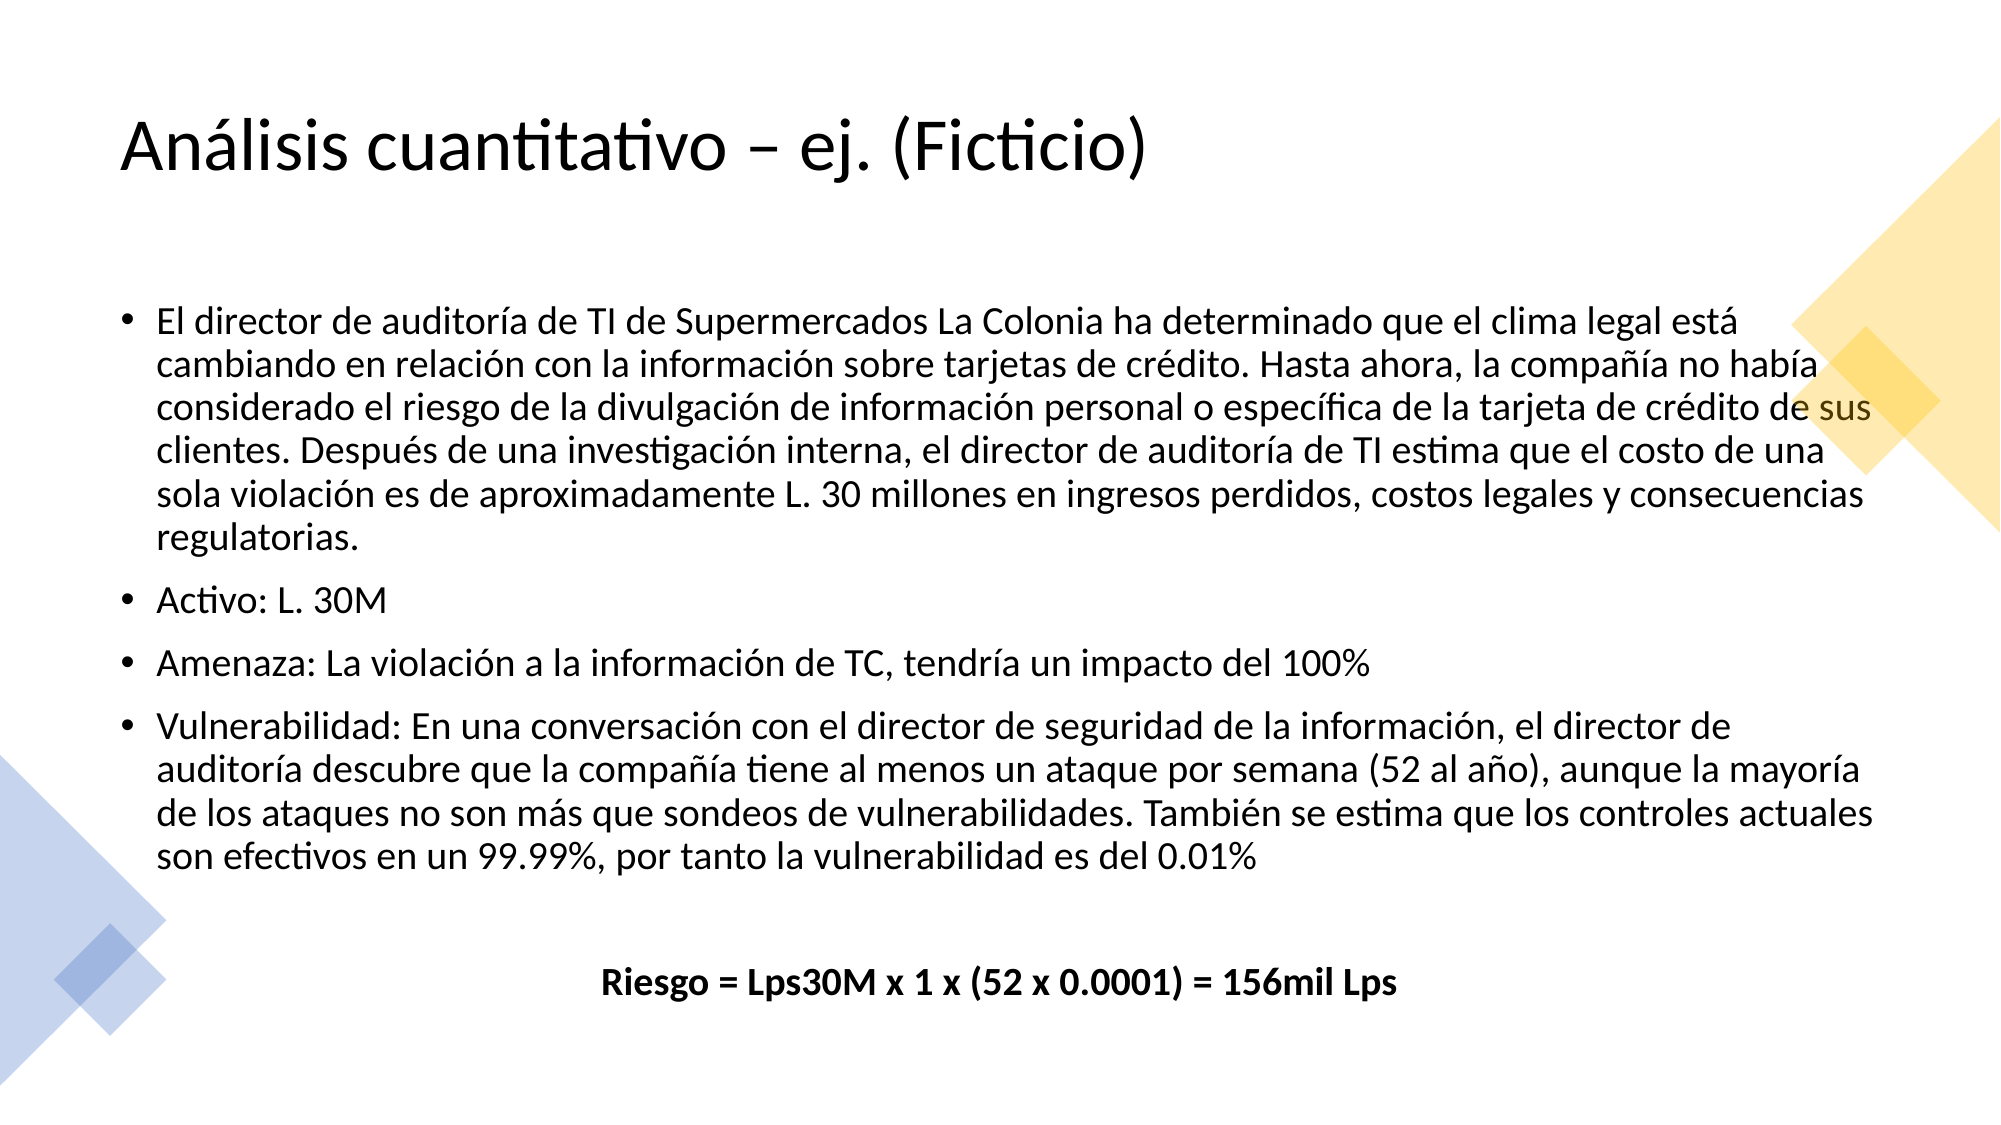

# Análisis cuantitativo – ej. (Ficticio)

El director de auditoría de TI de Supermercados La Colonia ha determinado que el clima legal está cambiando en relación con la información sobre tarjetas de crédito. Hasta ahora, la compañía no había considerado el riesgo de la divulgación de información personal o específica de la tarjeta de crédito de sus clientes. Después de una investigación interna, el director de auditoría de TI estima que el costo de una sola violación es de aproximadamente L. 30 millones en ingresos perdidos, costos legales y consecuencias regulatorias.
Activo: L. 30M
Amenaza: La violación a la información de TC, tendría un impacto del 100%
Vulnerabilidad: En una conversación con el director de seguridad de la información, el director de auditoría descubre que la compañía tiene al menos un ataque por semana (52 al año), aunque la mayoría de los ataques no son más que sondeos de vulnerabilidades. También se estima que los controles actuales son efectivos en un 99.99%, por tanto la vulnerabilidad es del 0.01%

Riesgo = Lps30M x 1 x (52 x 0.0001) = 156mil Lps